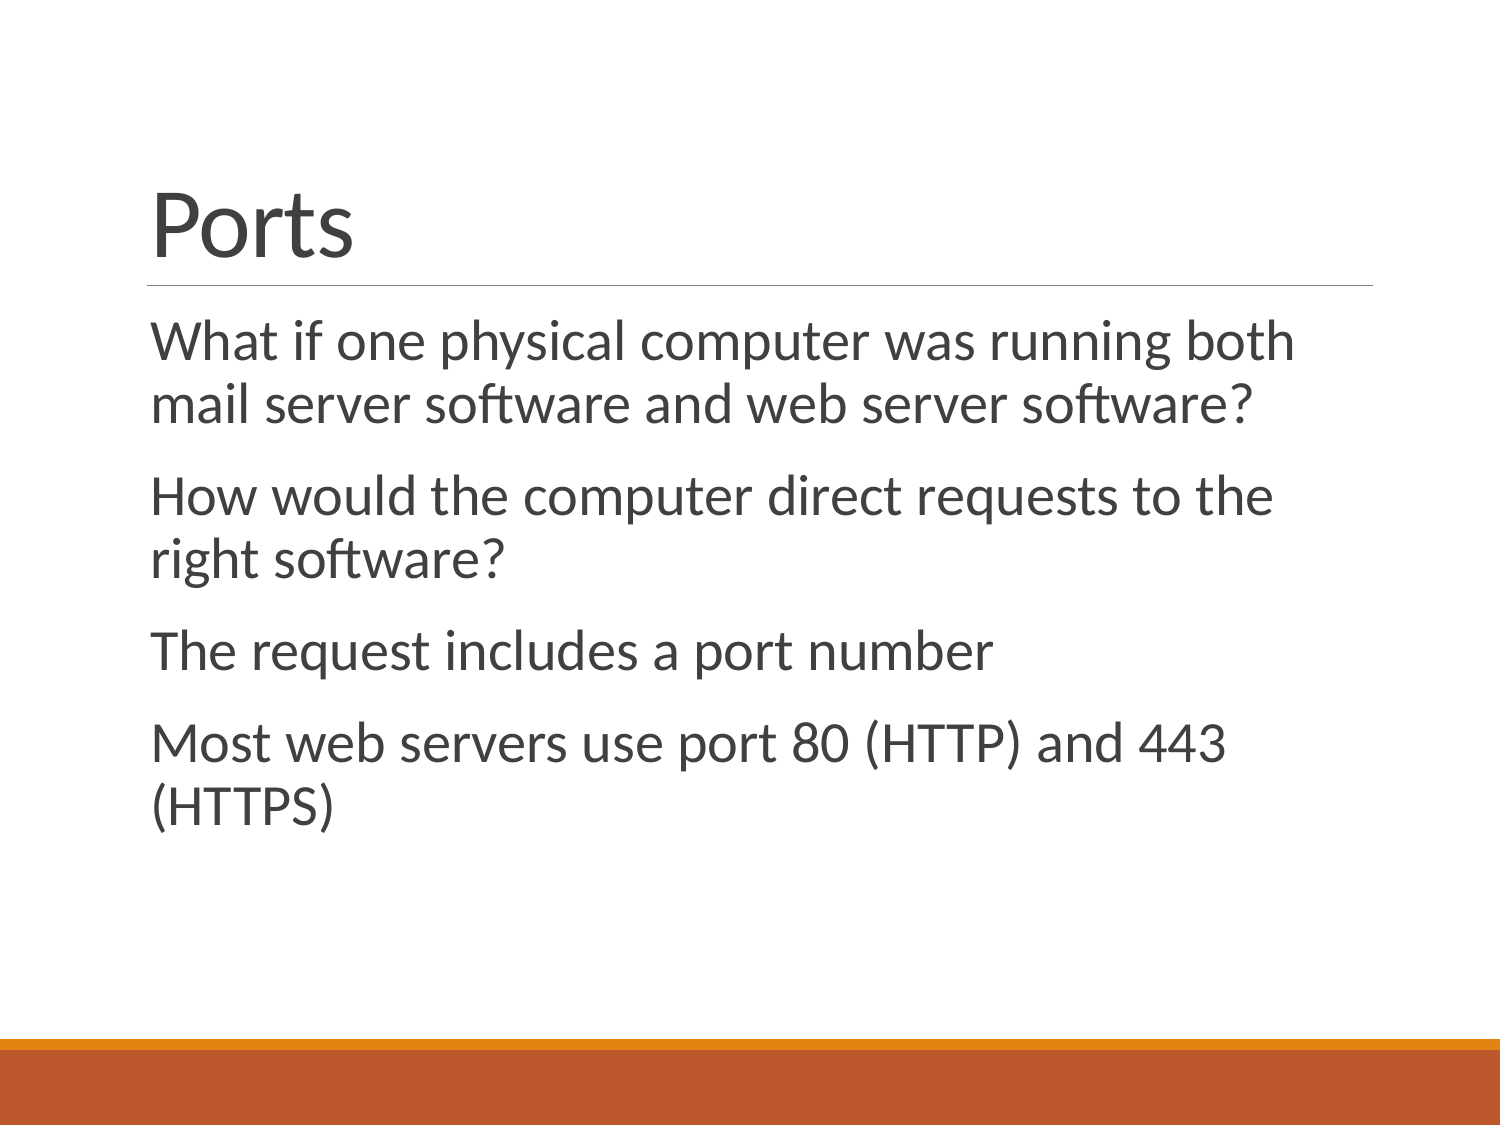

# Ports
What if one physical computer was running both mail server software and web server software?
How would the computer direct requests to the right software?
The request includes a port number
Most web servers use port 80 (HTTP) and 443 (HTTPS)